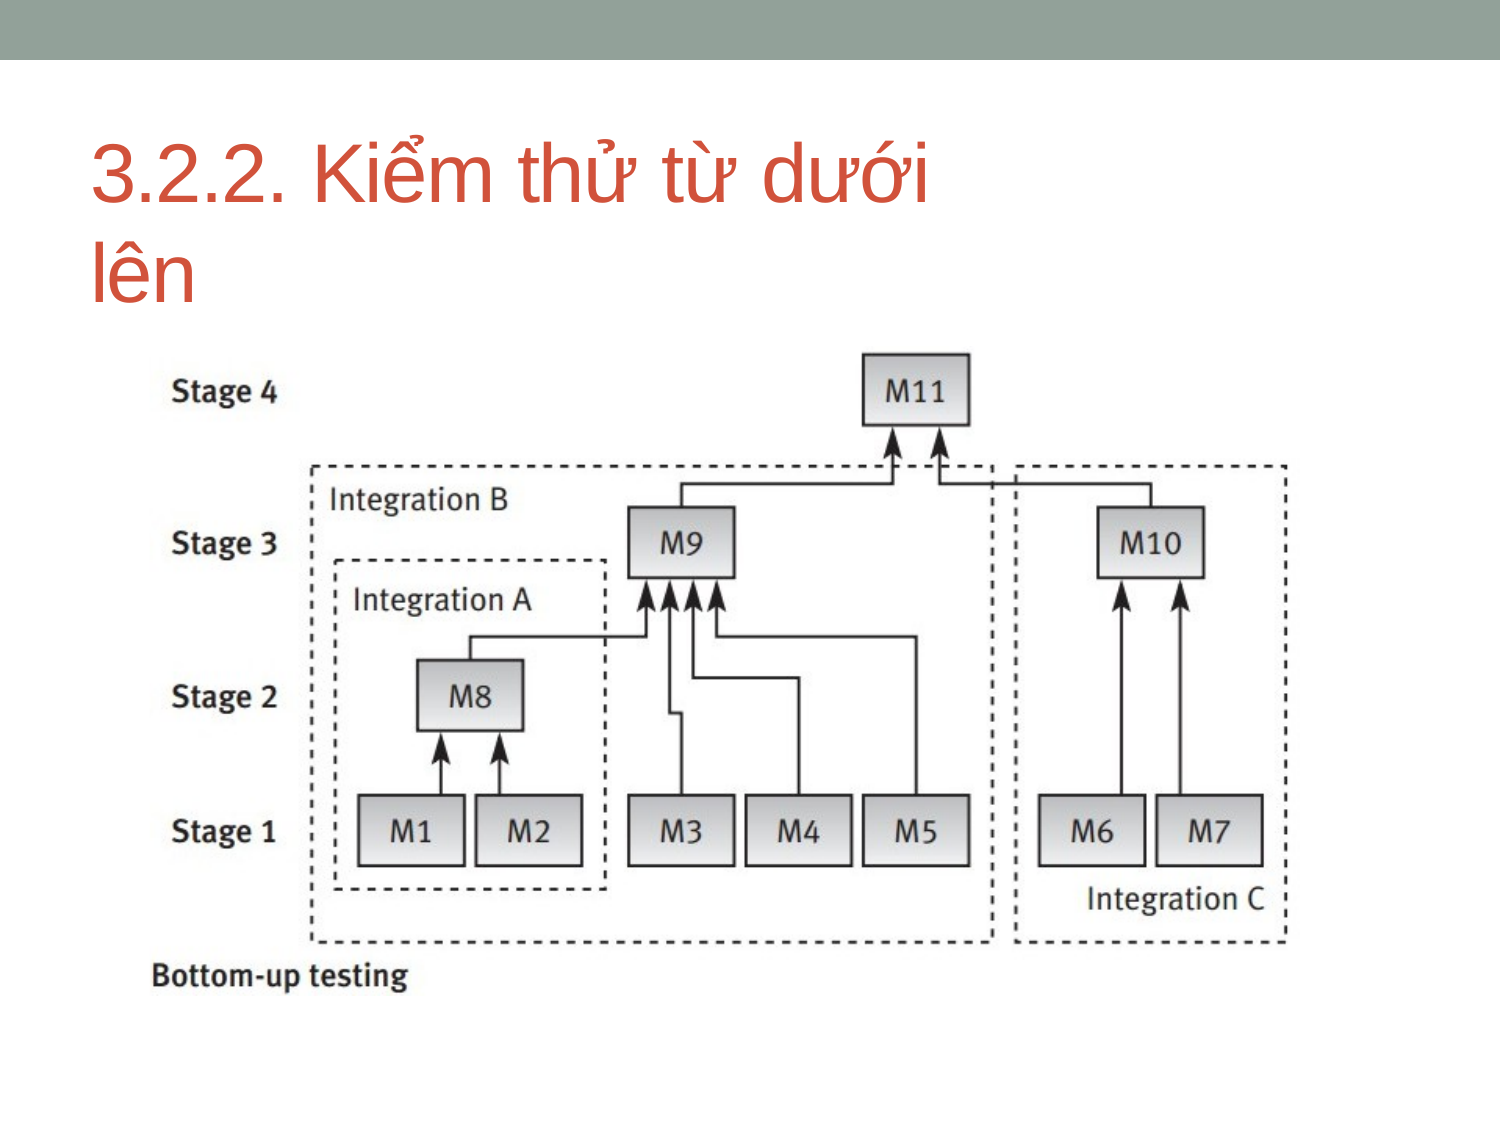

# 3.2.2. Kiểm thử từ dưới lên